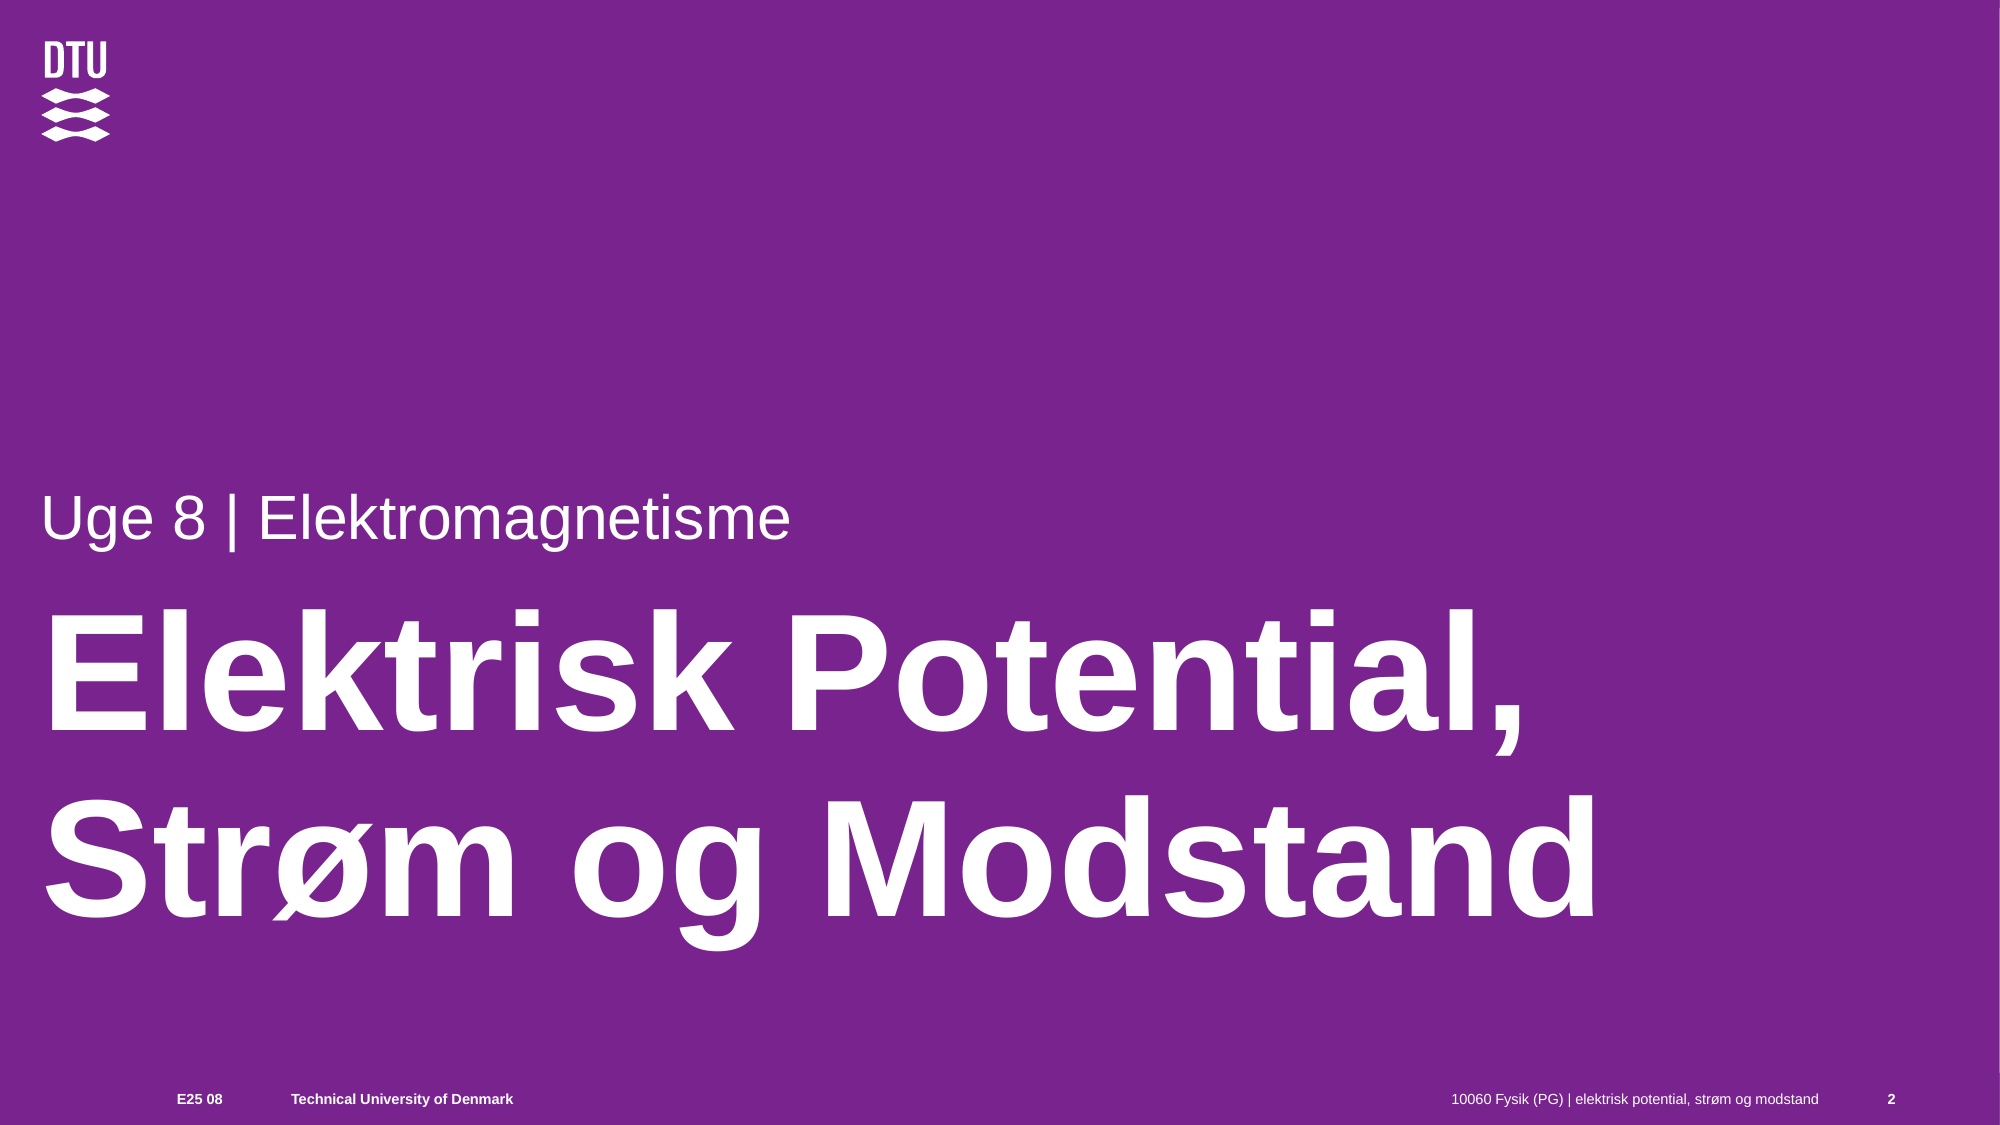

Uge 8 | Elektromagnetisme
# Elektrisk Potential, Strøm og Modstand
E25 08
10060 Fysik (PG) | elektrisk potential, strøm og modstand
2